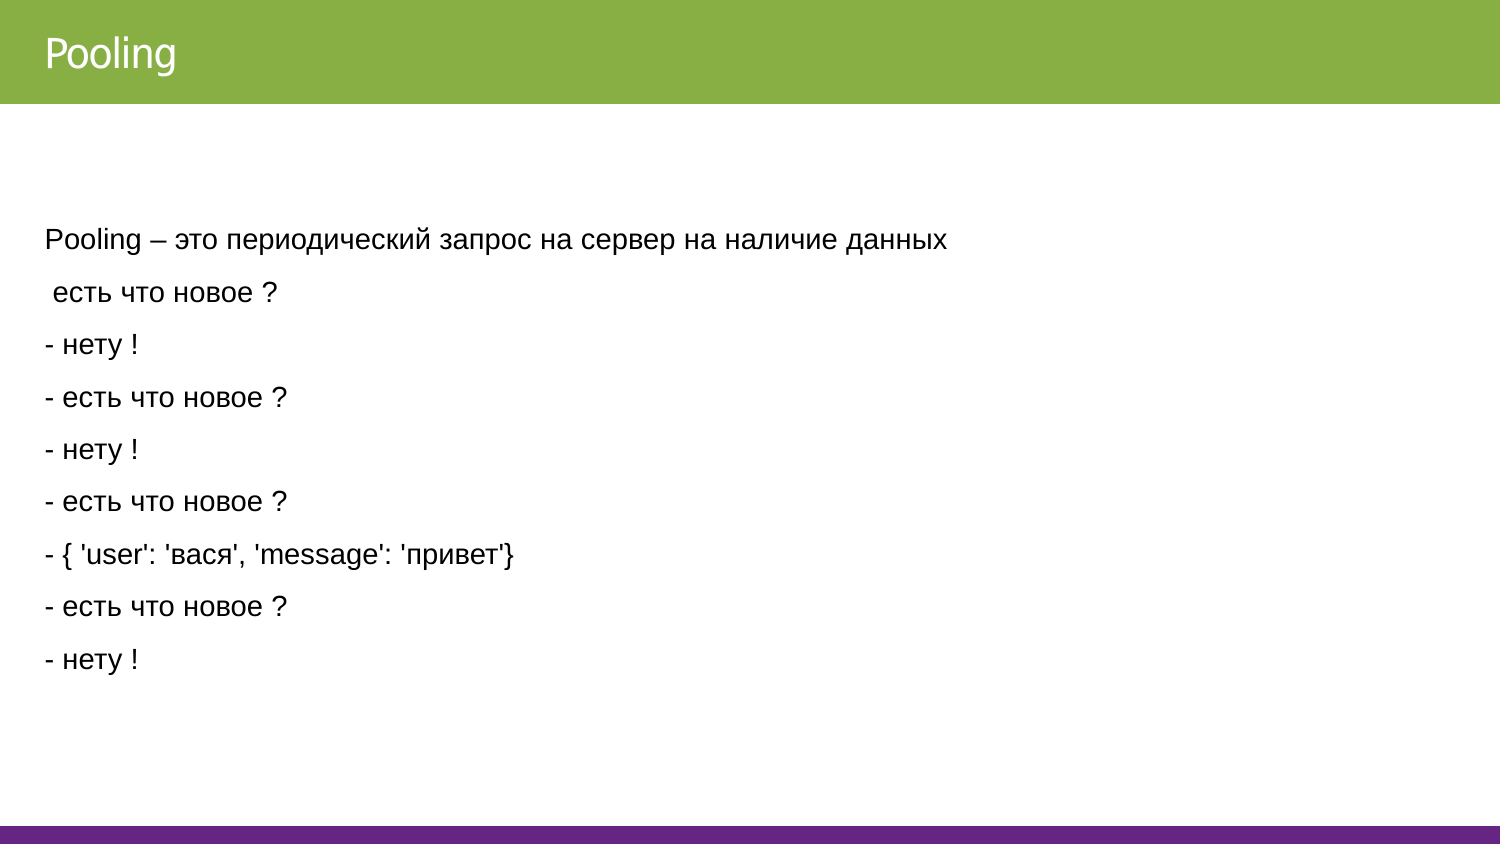

Pooling
Pooling – это периодический запрос на сервер на наличие данных
 есть что новое ?
- нету !
- есть что новое ?
- нету !
- есть что новое ?
- { 'user': 'вася', 'message': 'привет'} 
- есть что новое ?
- нету !